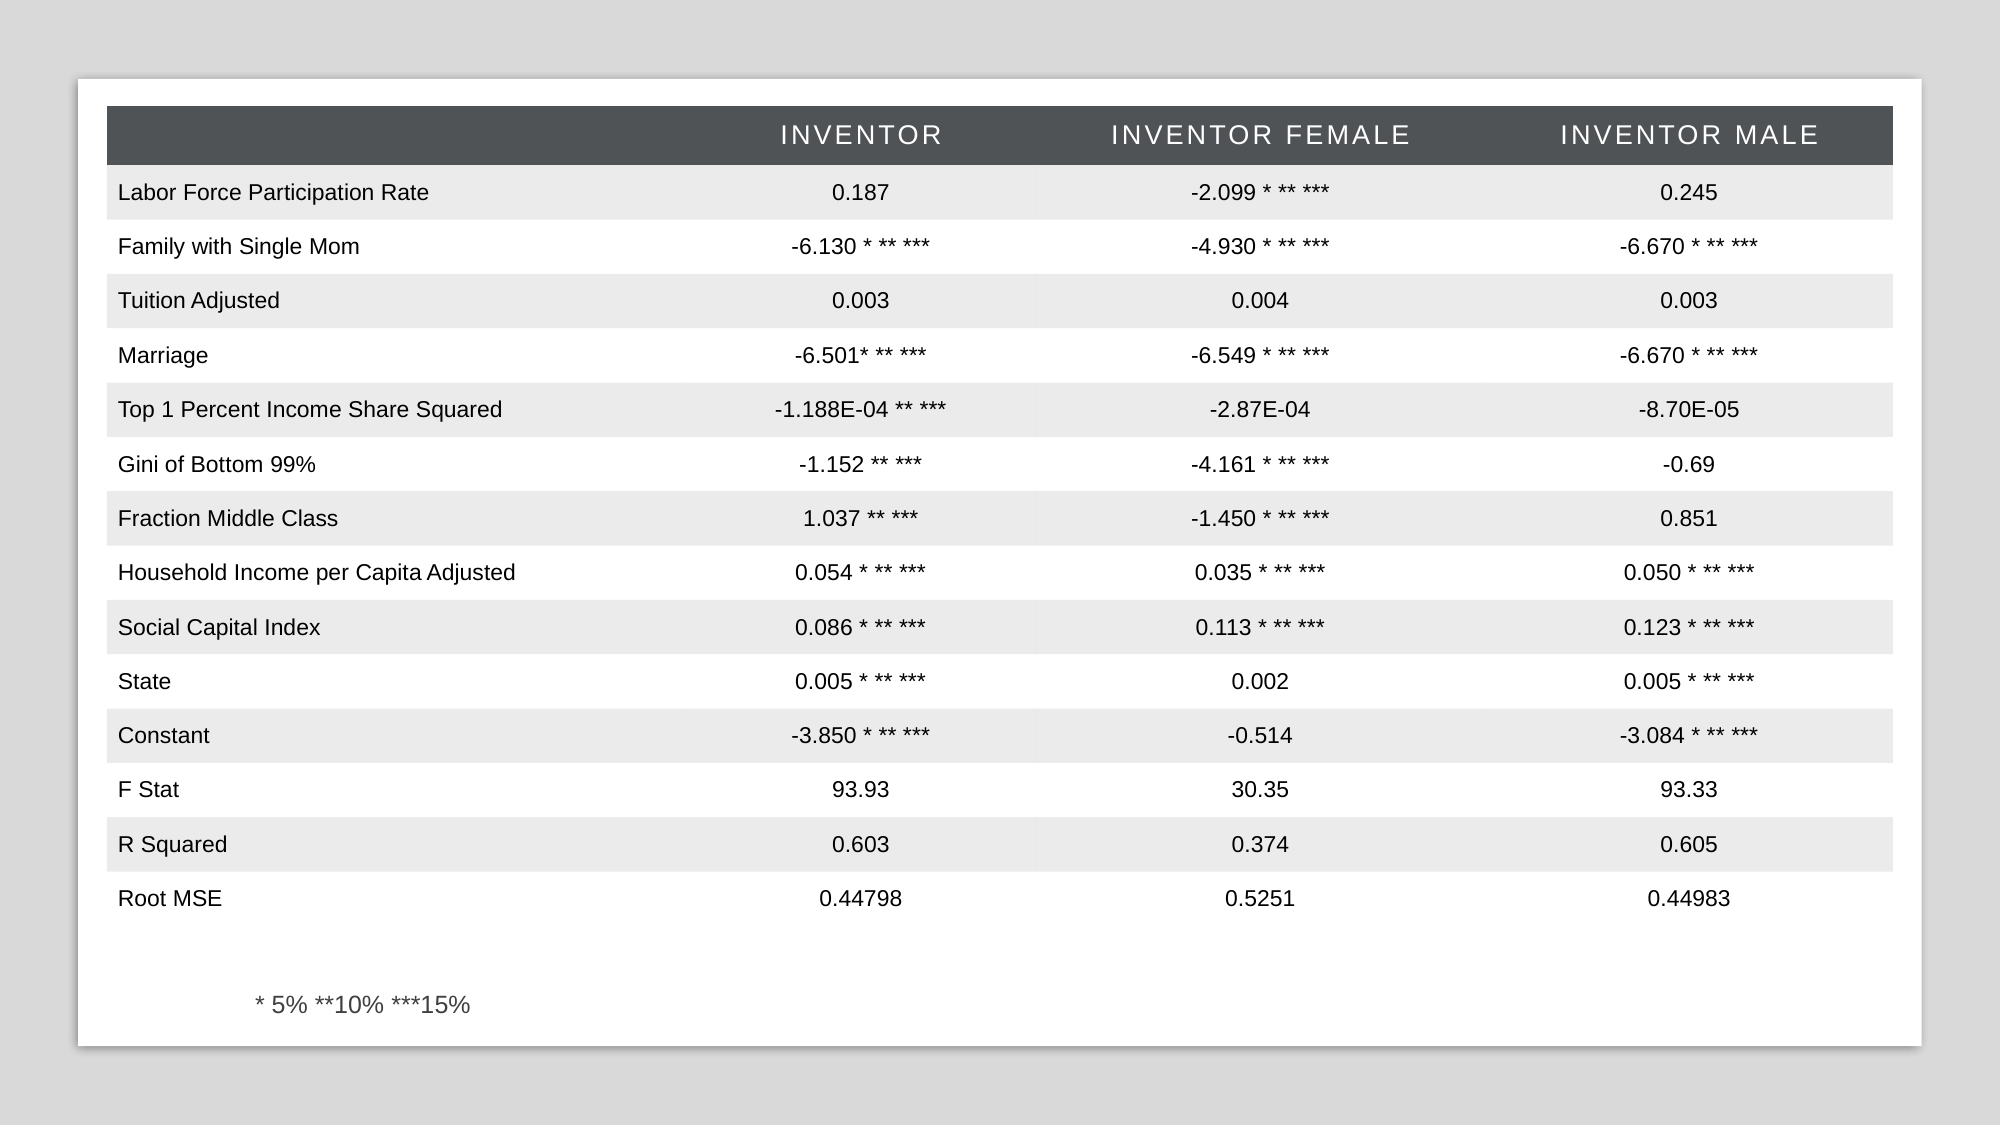

|  | Inventor | Inventor Female | Inventor Male |
| --- | --- | --- | --- |
| Labor Force Participation Rate | 0.187 | -2.099 \* \*\* \*\*\* | 0.245 |
| Family with Single Mom | -6.130 \* \*\* \*\*\* | -4.930 \* \*\* \*\*\* | -6.670 \* \*\* \*\*\* |
| Tuition Adjusted | 0.003 | 0.004 | 0.003 |
| Marriage | -6.501\* \*\* \*\*\* | -6.549 \* \*\* \*\*\* | -6.670 \* \*\* \*\*\* |
| Top 1 Percent Income Share Squared | -1.188E-04 \*\* \*\*\* | -2.87E-04 | -8.70E-05 |
| Gini of Bottom 99% | -1.152 \*\* \*\*\* | -4.161 \* \*\* \*\*\* | -0.69 |
| Fraction Middle Class | 1.037 \*\* \*\*\* | -1.450 \* \*\* \*\*\* | 0.851 |
| Household Income per Capita Adjusted | 0.054 \* \*\* \*\*\* | 0.035 \* \*\* \*\*\* | 0.050 \* \*\* \*\*\* |
| Social Capital Index | 0.086 \* \*\* \*\*\* | 0.113 \* \*\* \*\*\* | 0.123 \* \*\* \*\*\* |
| State | 0.005 \* \*\* \*\*\* | 0.002 | 0.005 \* \*\* \*\*\* |
| Constant | -3.850 \* \*\* \*\*\* | -0.514 | -3.084 \* \*\* \*\*\* |
| F Stat | 93.93 | 30.35 | 93.33 |
| R Squared | 0.603 | 0.374 | 0.605 |
| Root MSE | 0.44798 | 0.5251 | 0.44983 |
* 5% **10% ***15%